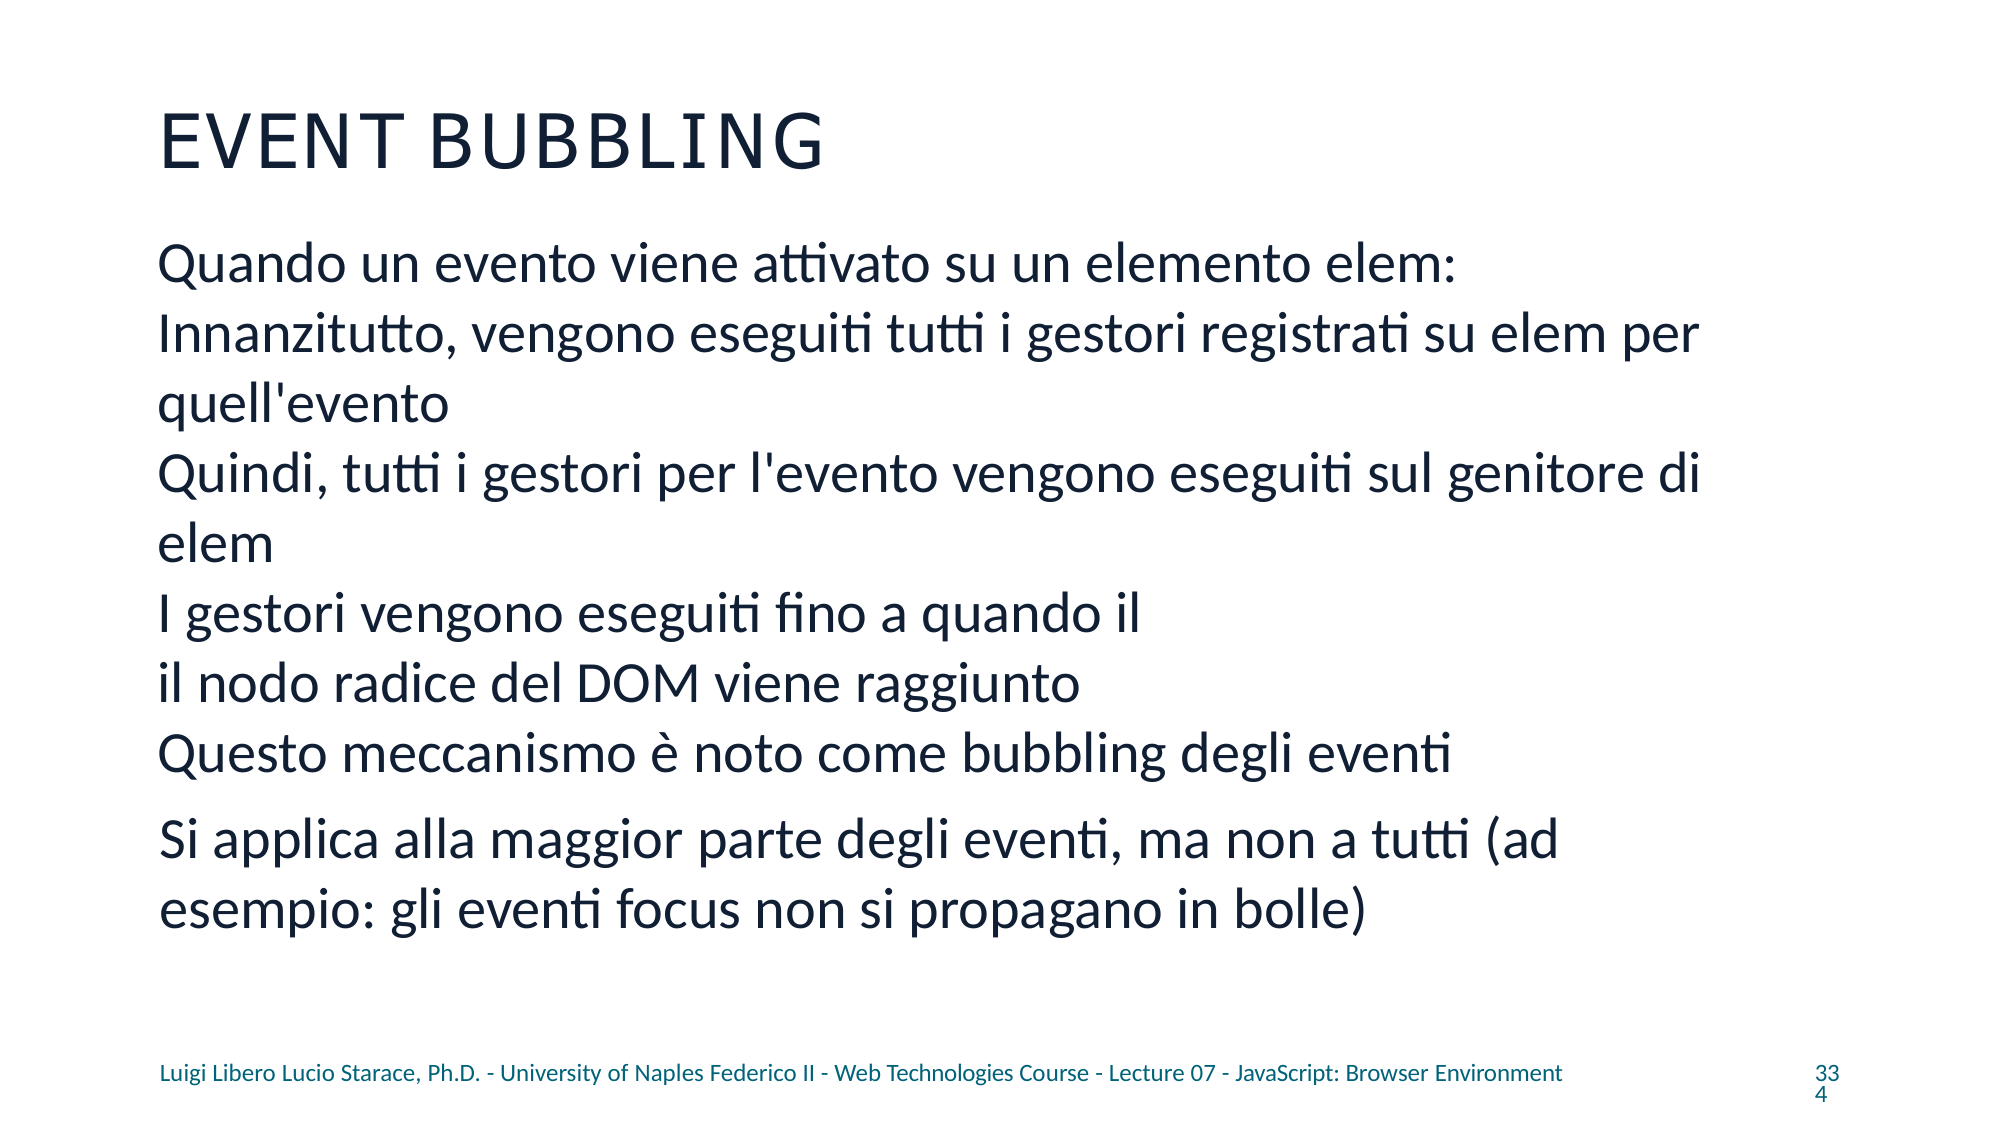

# EVENT BUBBLING
Quando un evento viene attivato su un elemento elem:
Innanzitutto, vengono eseguiti tutti i gestori registrati su elem per quell'evento
Quindi, tutti i gestori per l'evento vengono eseguiti sul genitore di elem
I gestori vengono eseguiti fino a quando il
il nodo radice del DOM viene raggiunto
Questo meccanismo è noto come bubbling degli eventi
Si applica alla maggior parte degli eventi, ma non a tutti (ad esempio: gli eventi focus non si propagano in bolle)
Luigi Libero Lucio Starace, Ph.D. - University of Naples Federico II - Web Technologies Course - Lecture 07 - JavaScript: Browser Environment
334